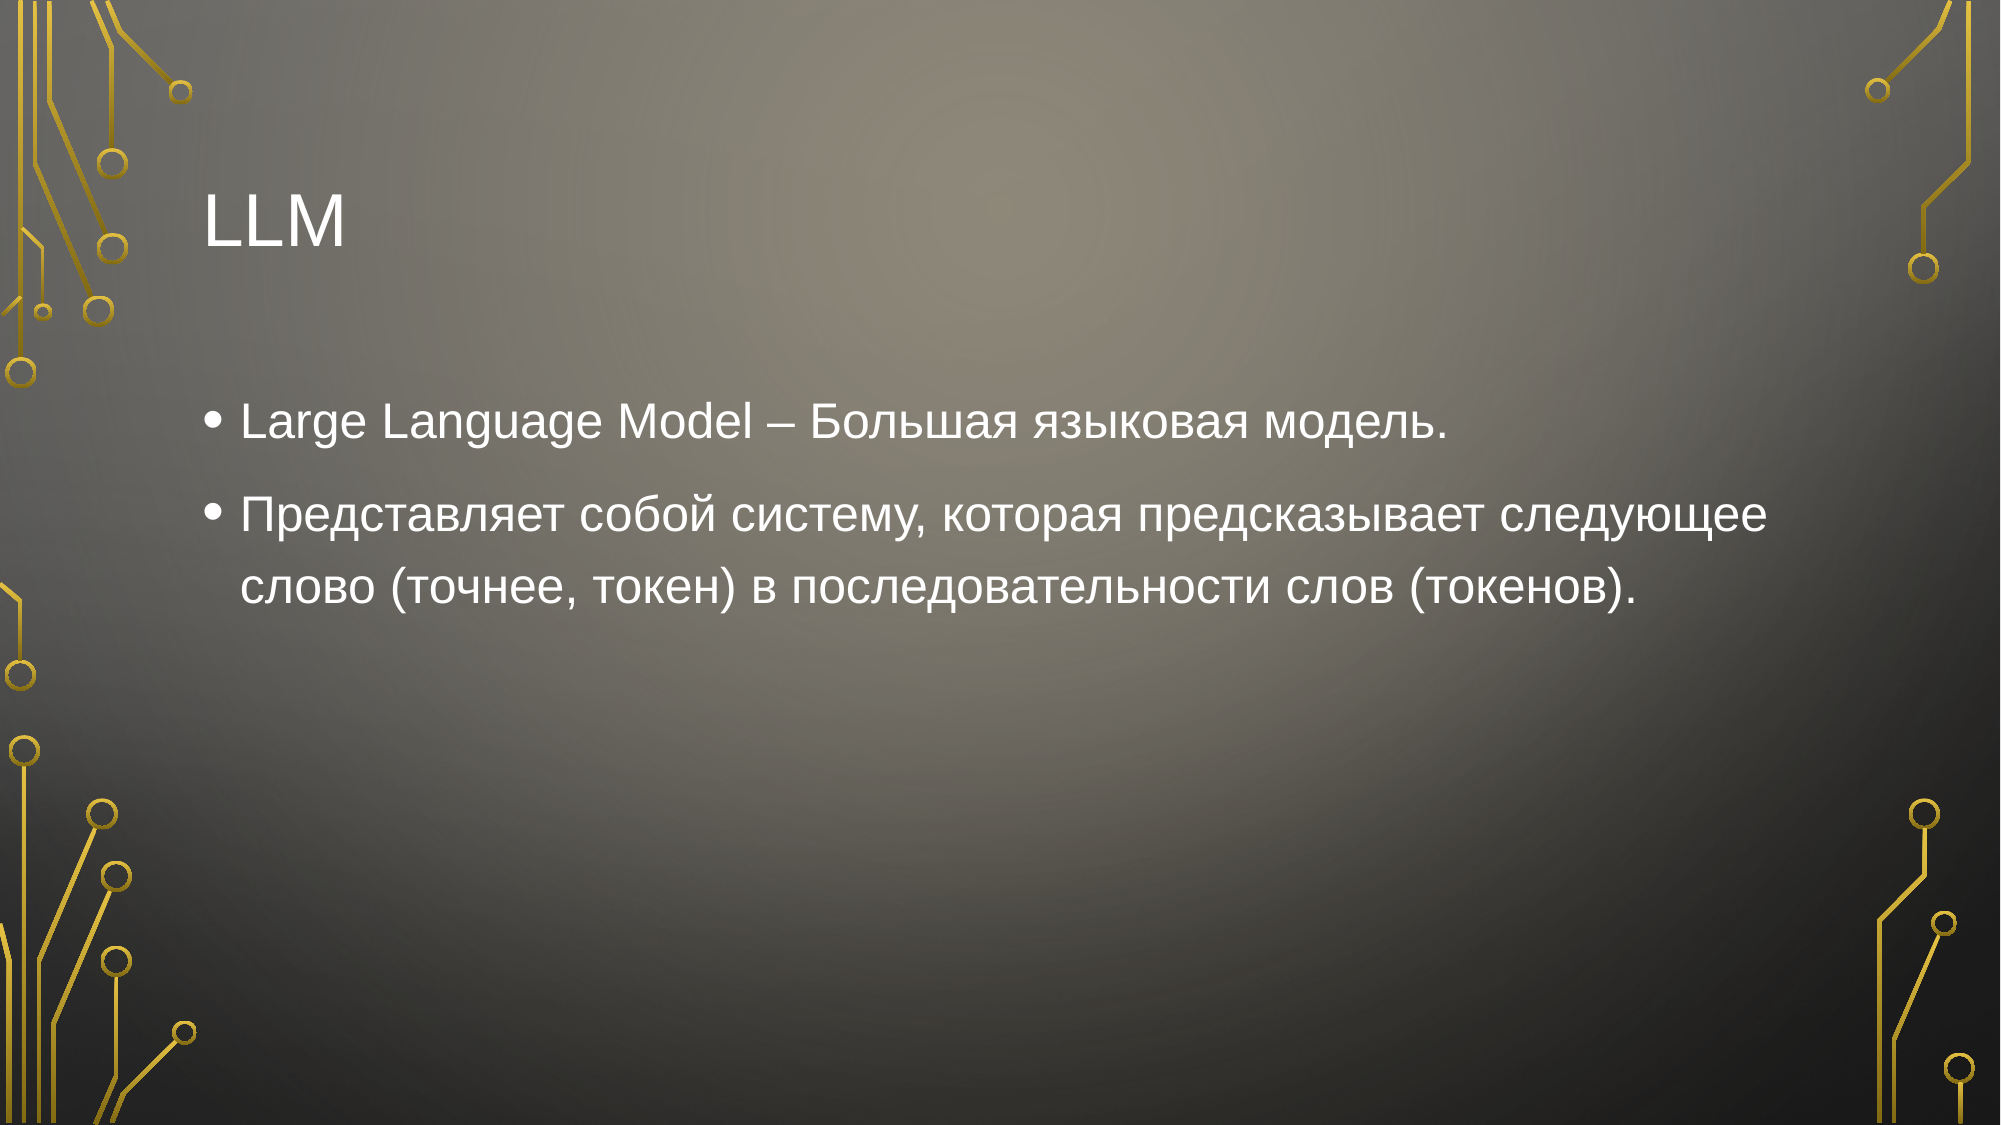

# LLM
Large Language Model – Большая языковая модель.
Представляет собой систему, которая предсказывает следующее слово (точнее, токен) в последовательности слов (токенов).